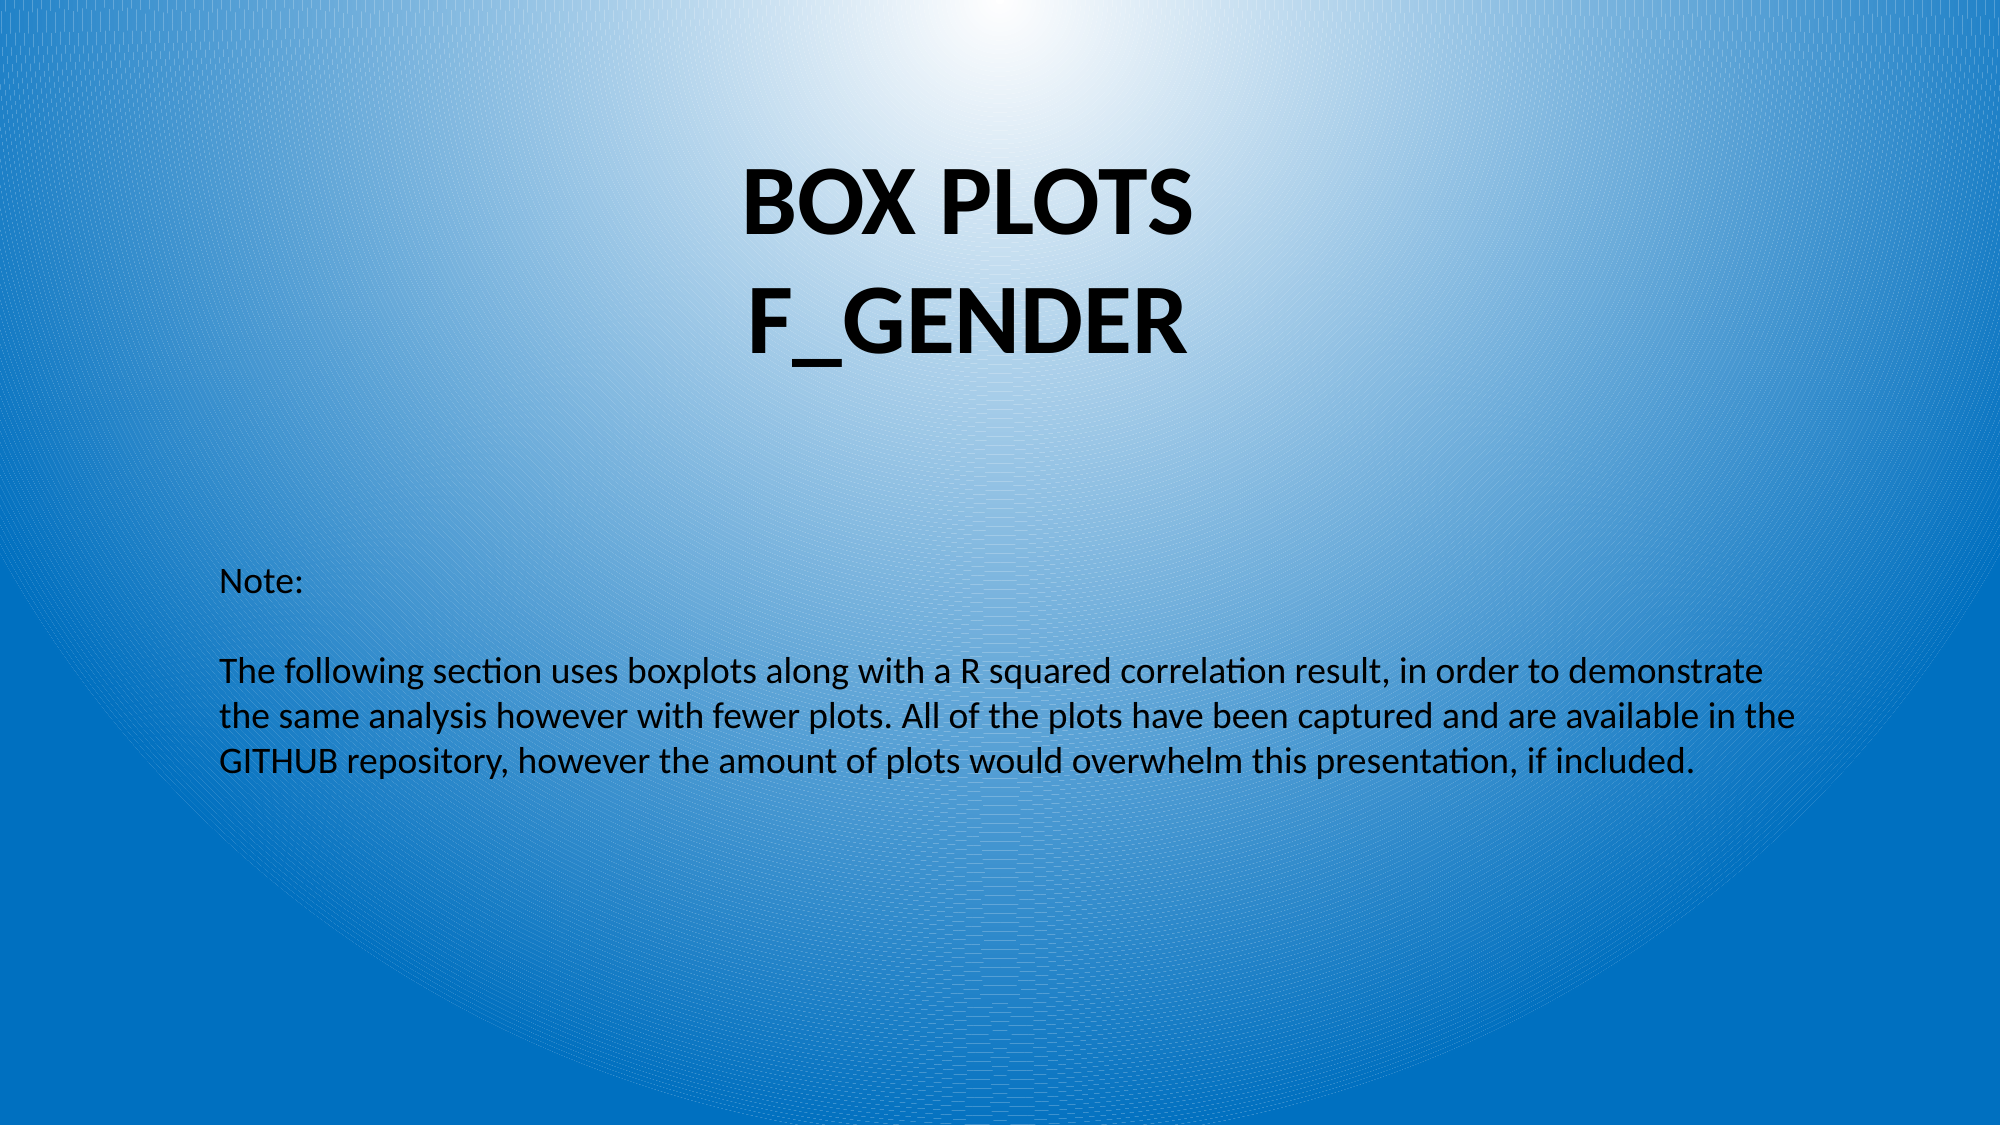

BOX PLOTS
F_GENDER
Note:

The following section uses boxplots along with a R squared correlation result, in order to demonstrate
the same analysis however with fewer plots. All of the plots have been captured and are available in the
GITHUB repository, however the amount of plots would overwhelm this presentation, if included.